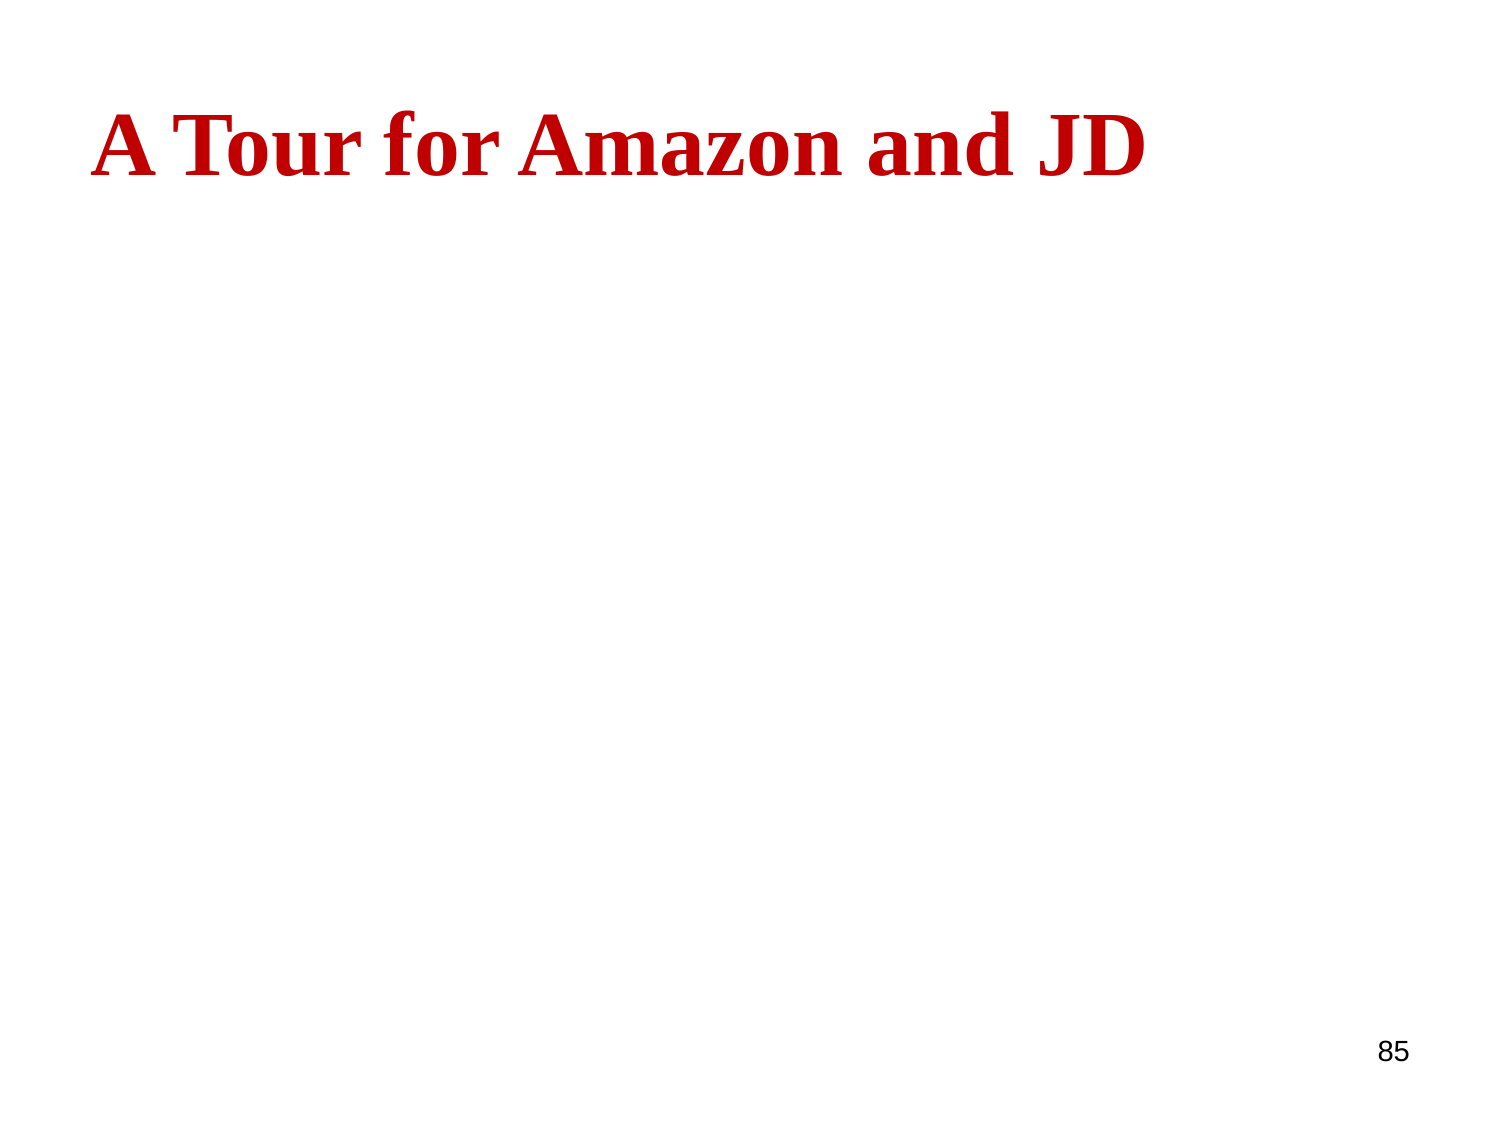

# A Tour for Amazon and JD

85